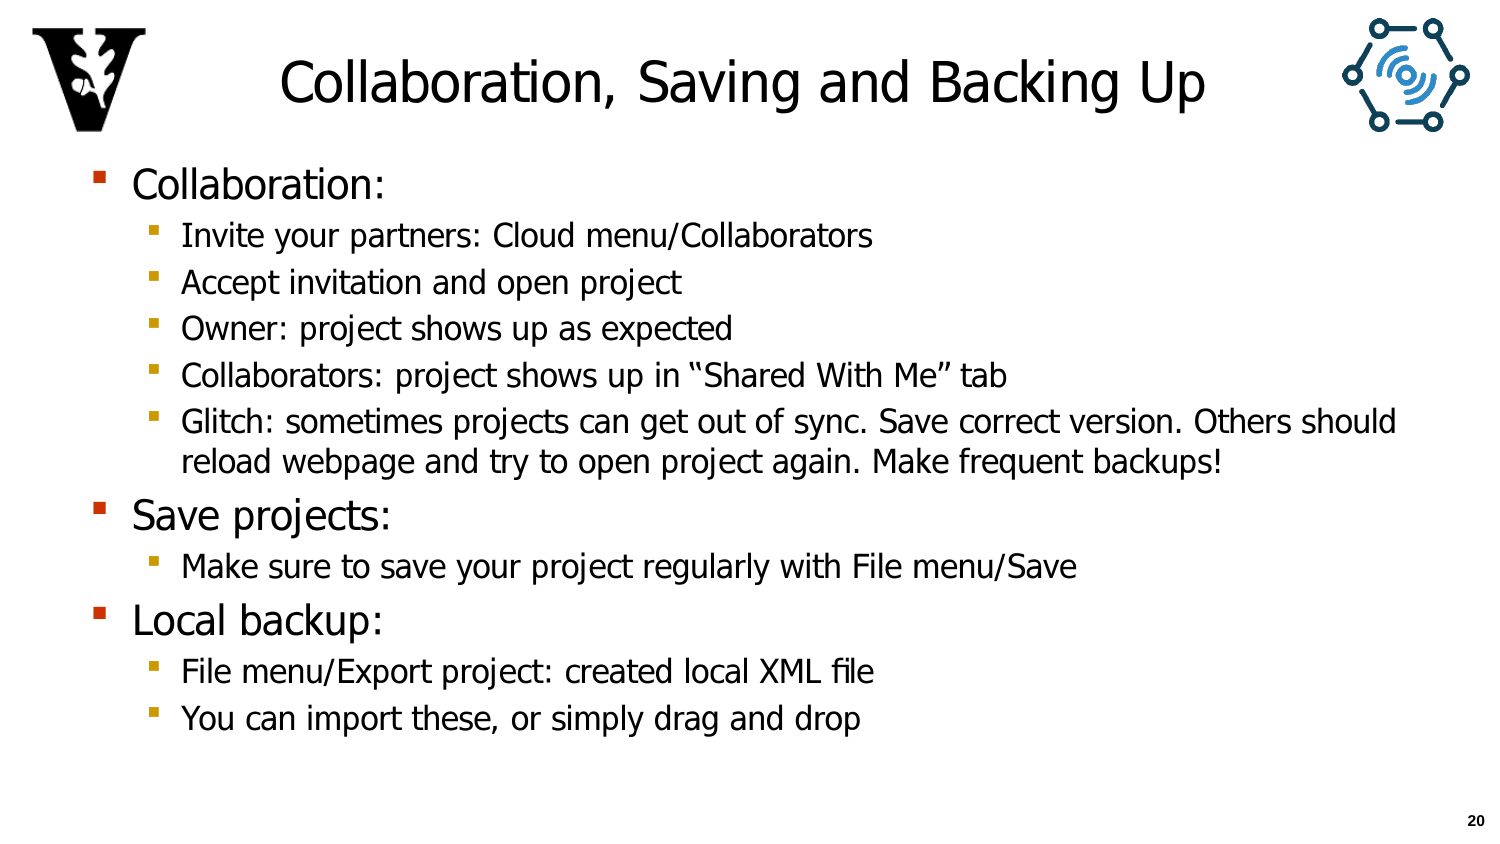

# Collaboration, Saving and Backing Up
Collaboration:
Invite your partners: Cloud menu/Collaborators
Accept invitation and open project
Owner: project shows up as expected
Collaborators: project shows up in “Shared With Me” tab
Glitch: sometimes projects can get out of sync. Save correct version. Others should reload webpage and try to open project again. Make frequent backups!
Save projects:
Make sure to save your project regularly with File menu/Save
Local backup:
File menu/Export project: created local XML file
You can import these, or simply drag and drop
20